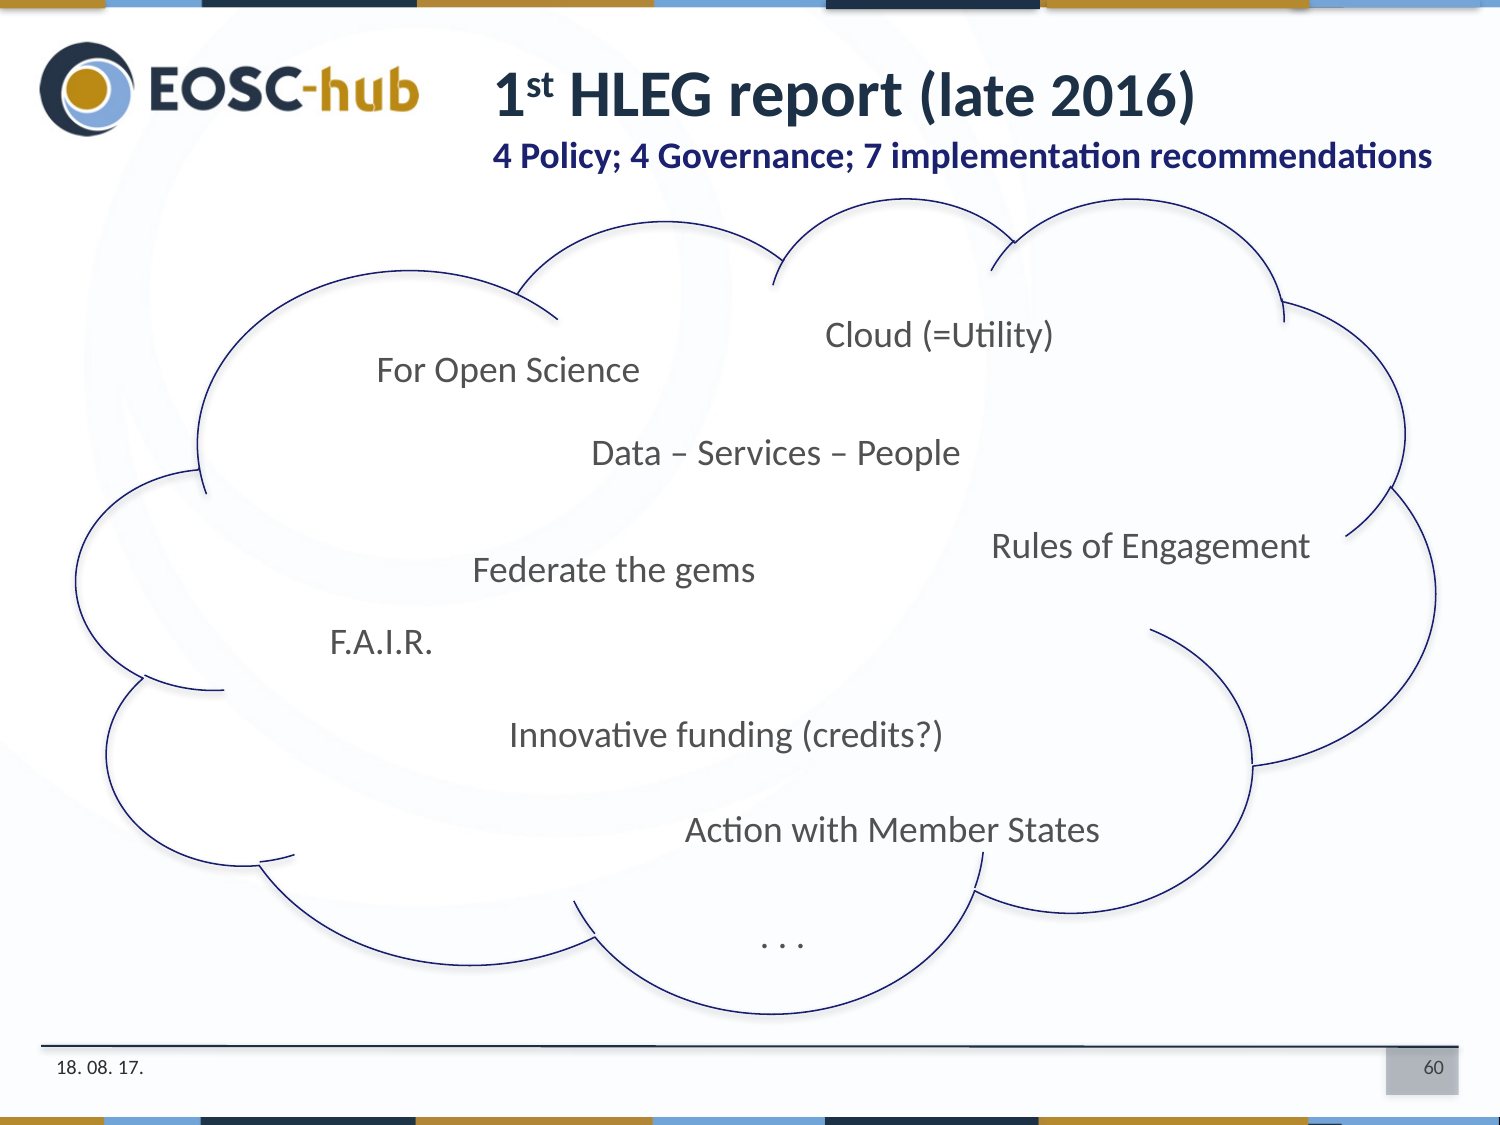

1st HLEG report (late 2016)
4 Policy; 4 Governance; 7 implementation recommendations

Cloud (=Utility)
For Open Science
Data – Services – People
Rules of Engagement
Federate the gems
F.A.I.R.
Innovative funding (credits?)
Action with Member States
. . .
18. 08. 17.
60